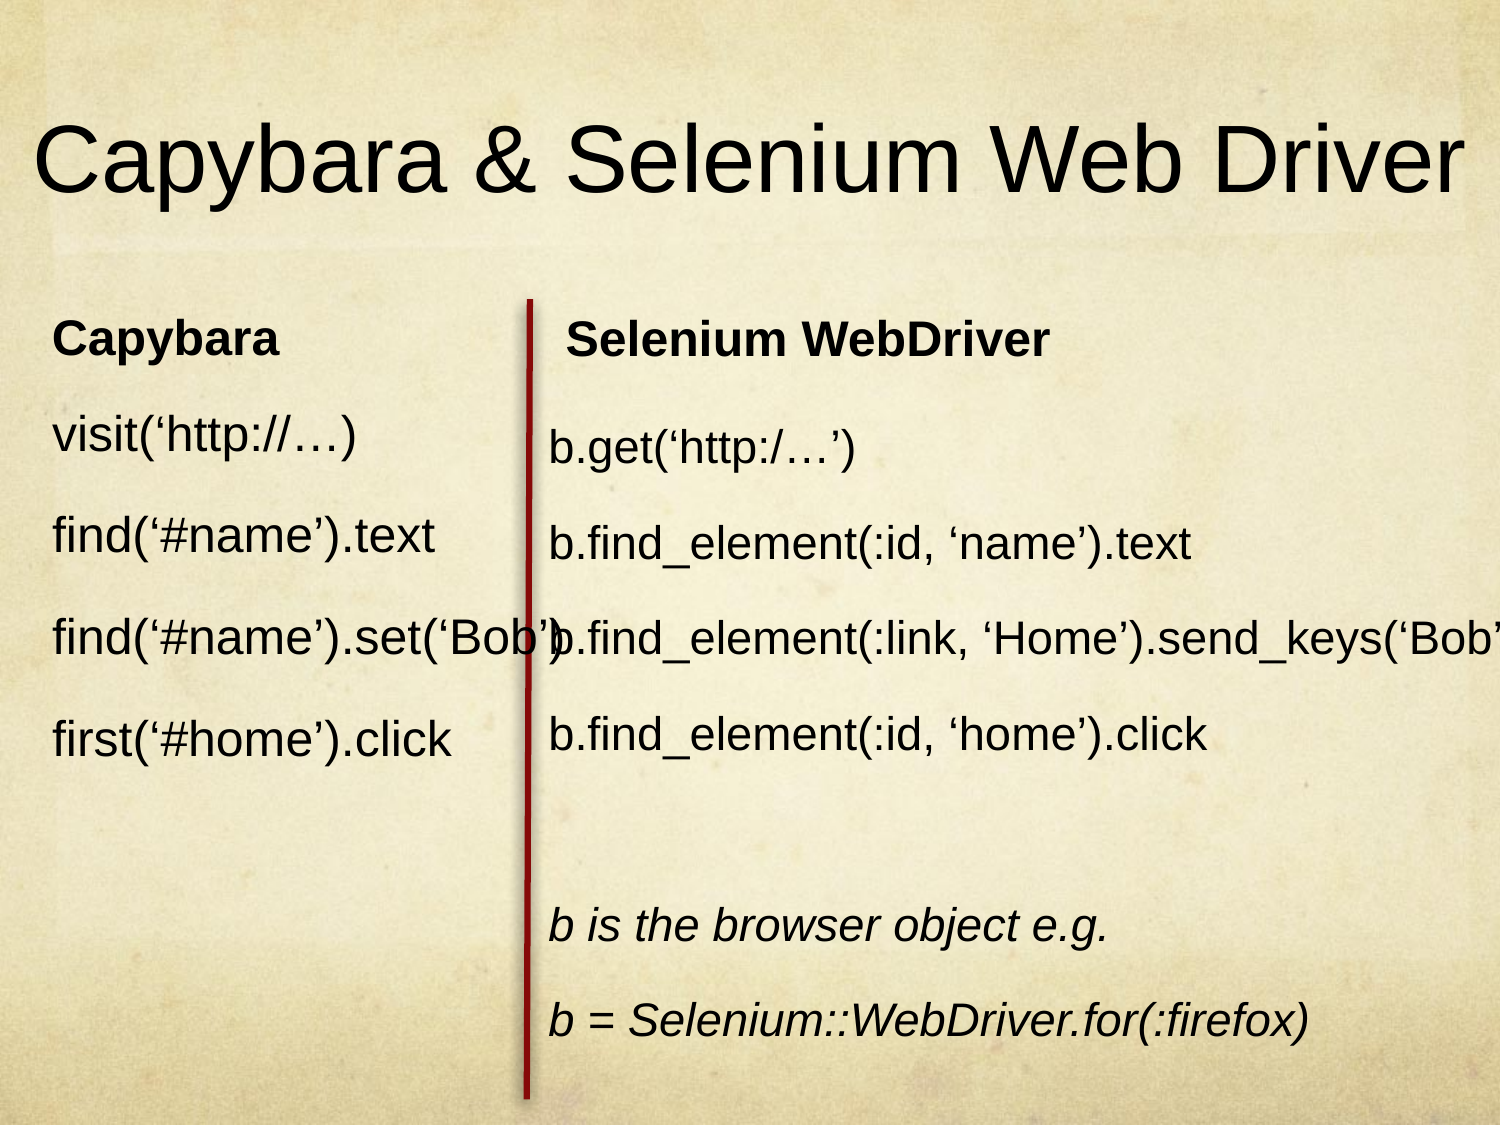

# Capybara & Selenium Web Driver
Capybara
Selenium WebDriver
visit(‘http://…)
find(‘#name’).text
find(‘#name’).set(‘Bob’)
first(‘#home’).click
b.get(‘http:/…’)
b.find_element(:id, ‘name’).text
b.find_element(:link, ‘Home’).send_keys(‘Bob’)
b.find_element(:id, ‘home’).click

b is the browser object e.g.
b = Selenium::WebDriver.for(:firefox)